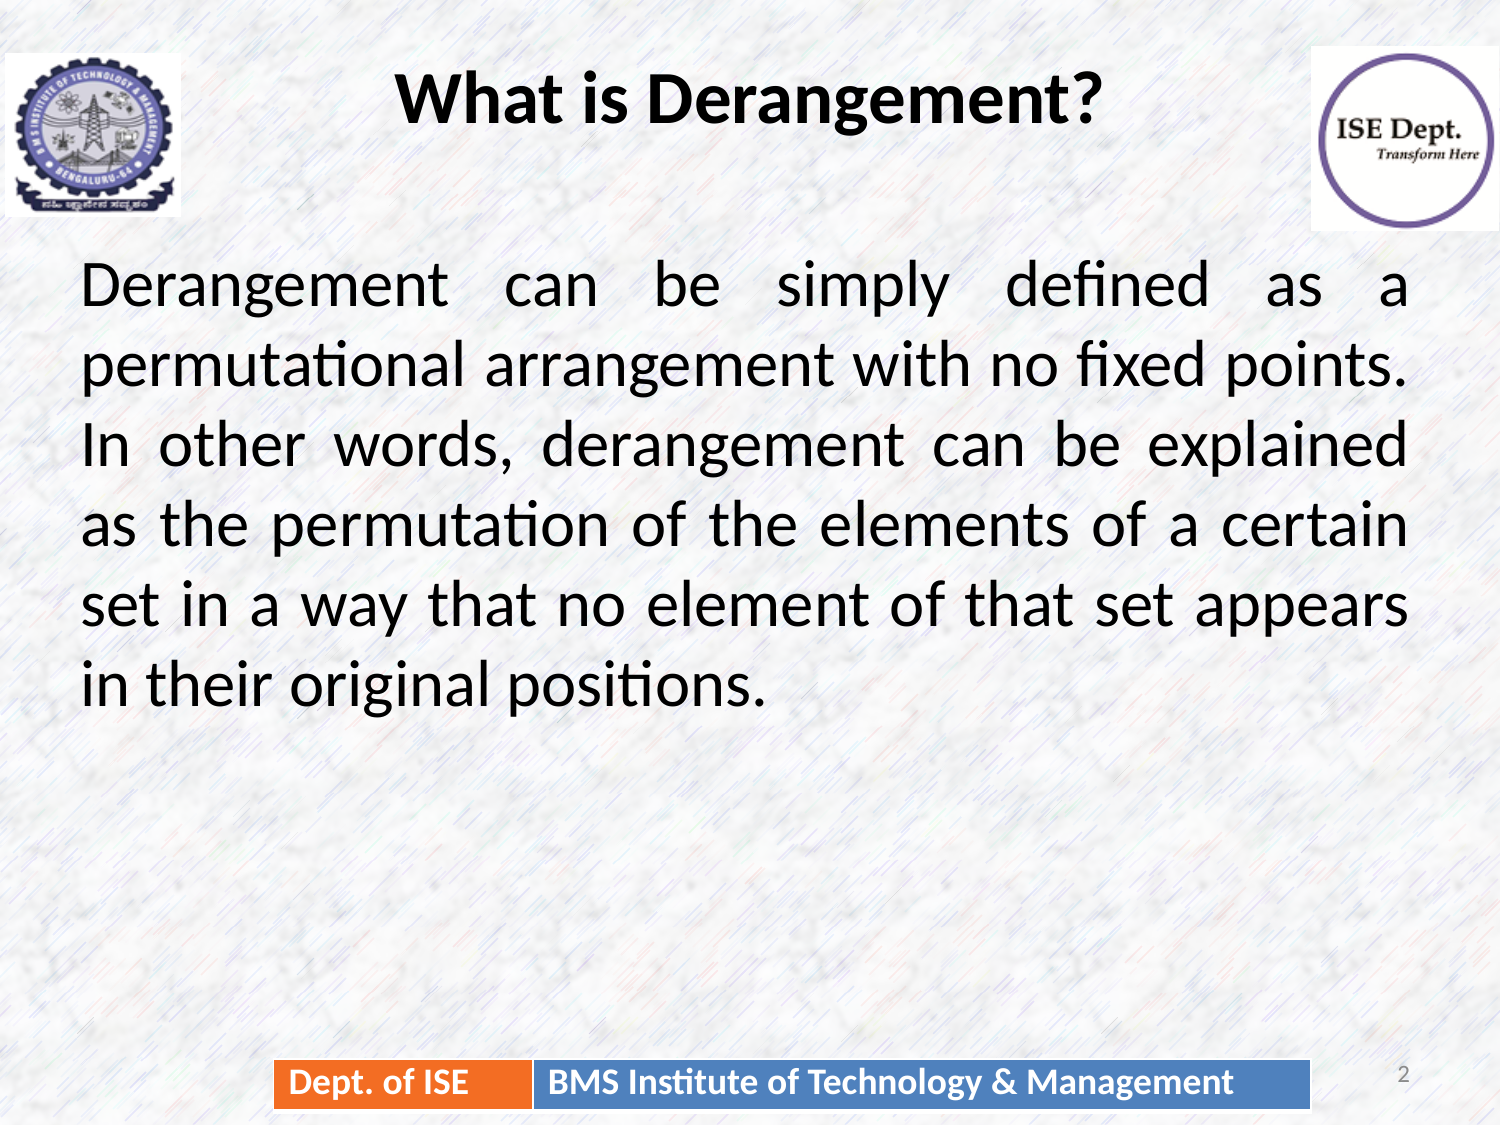

# What is Derangement?
Derangement can be simply defined as a permutational arrangement with no fixed points. In other words, derangement can be explained as the permutation of the elements of a certain set in a way that no element of that set appears in their original positions.

2